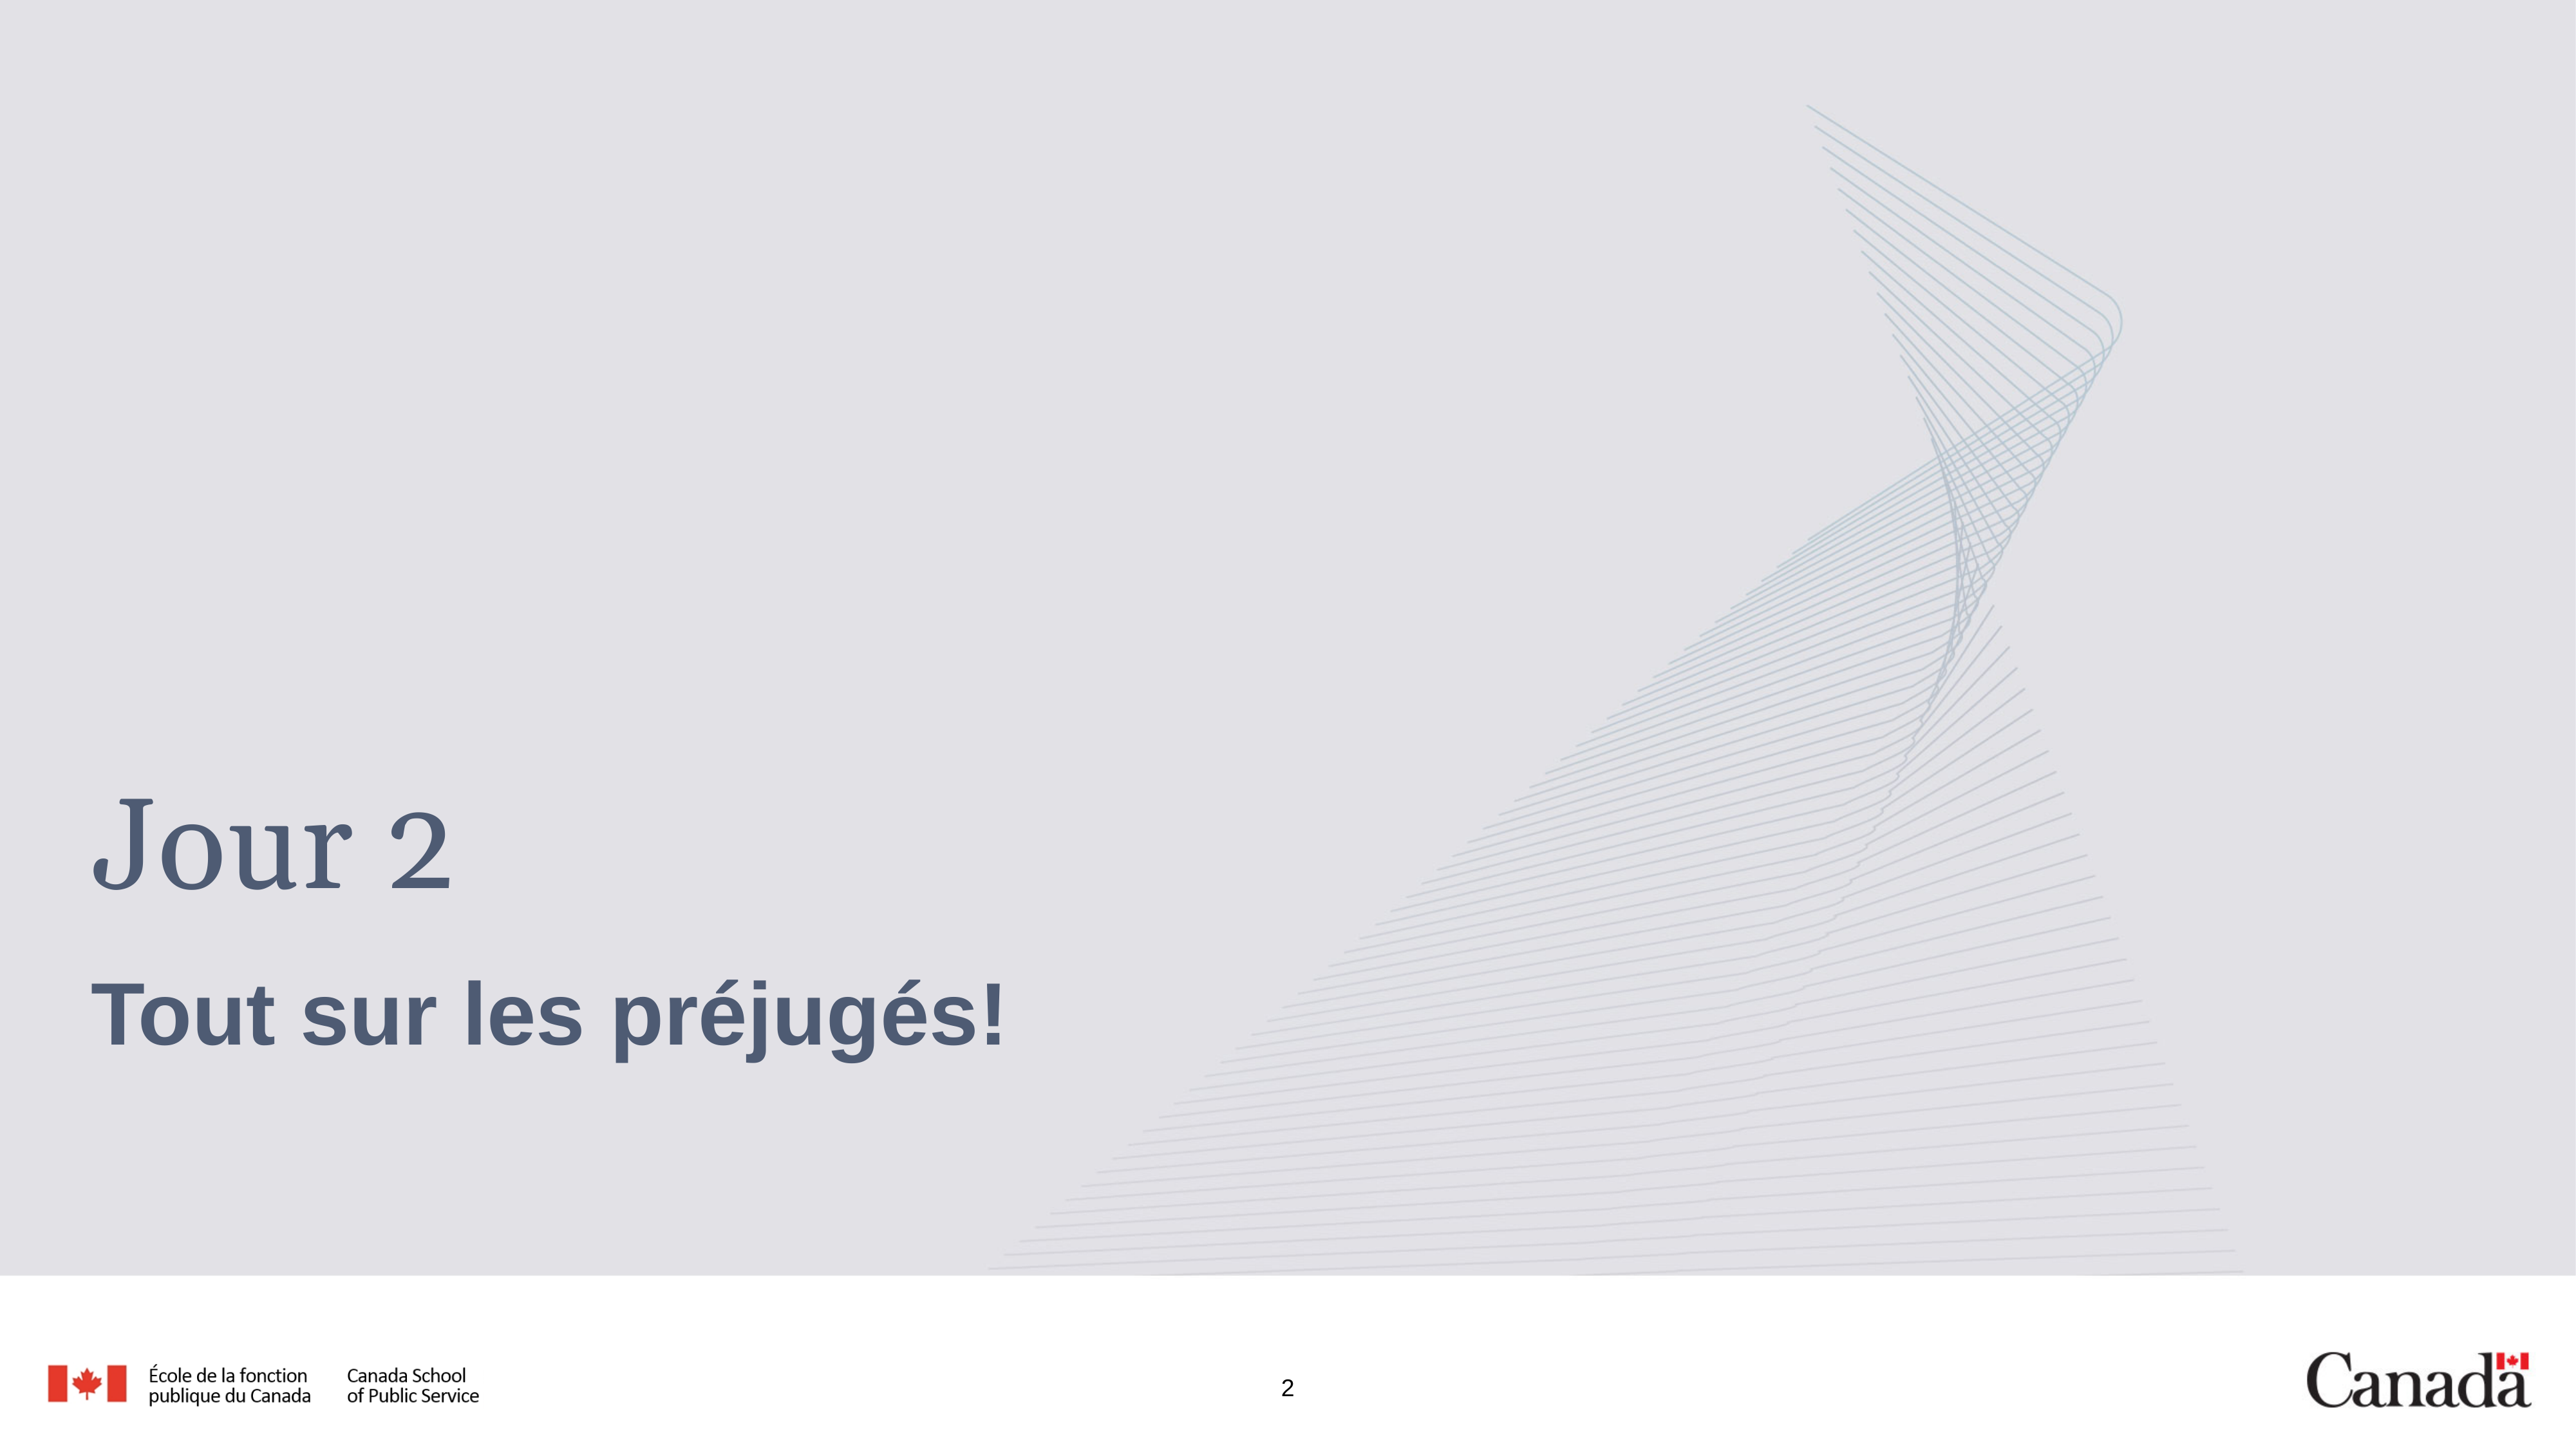

# Jour 2
Tout sur les préjugés!
2